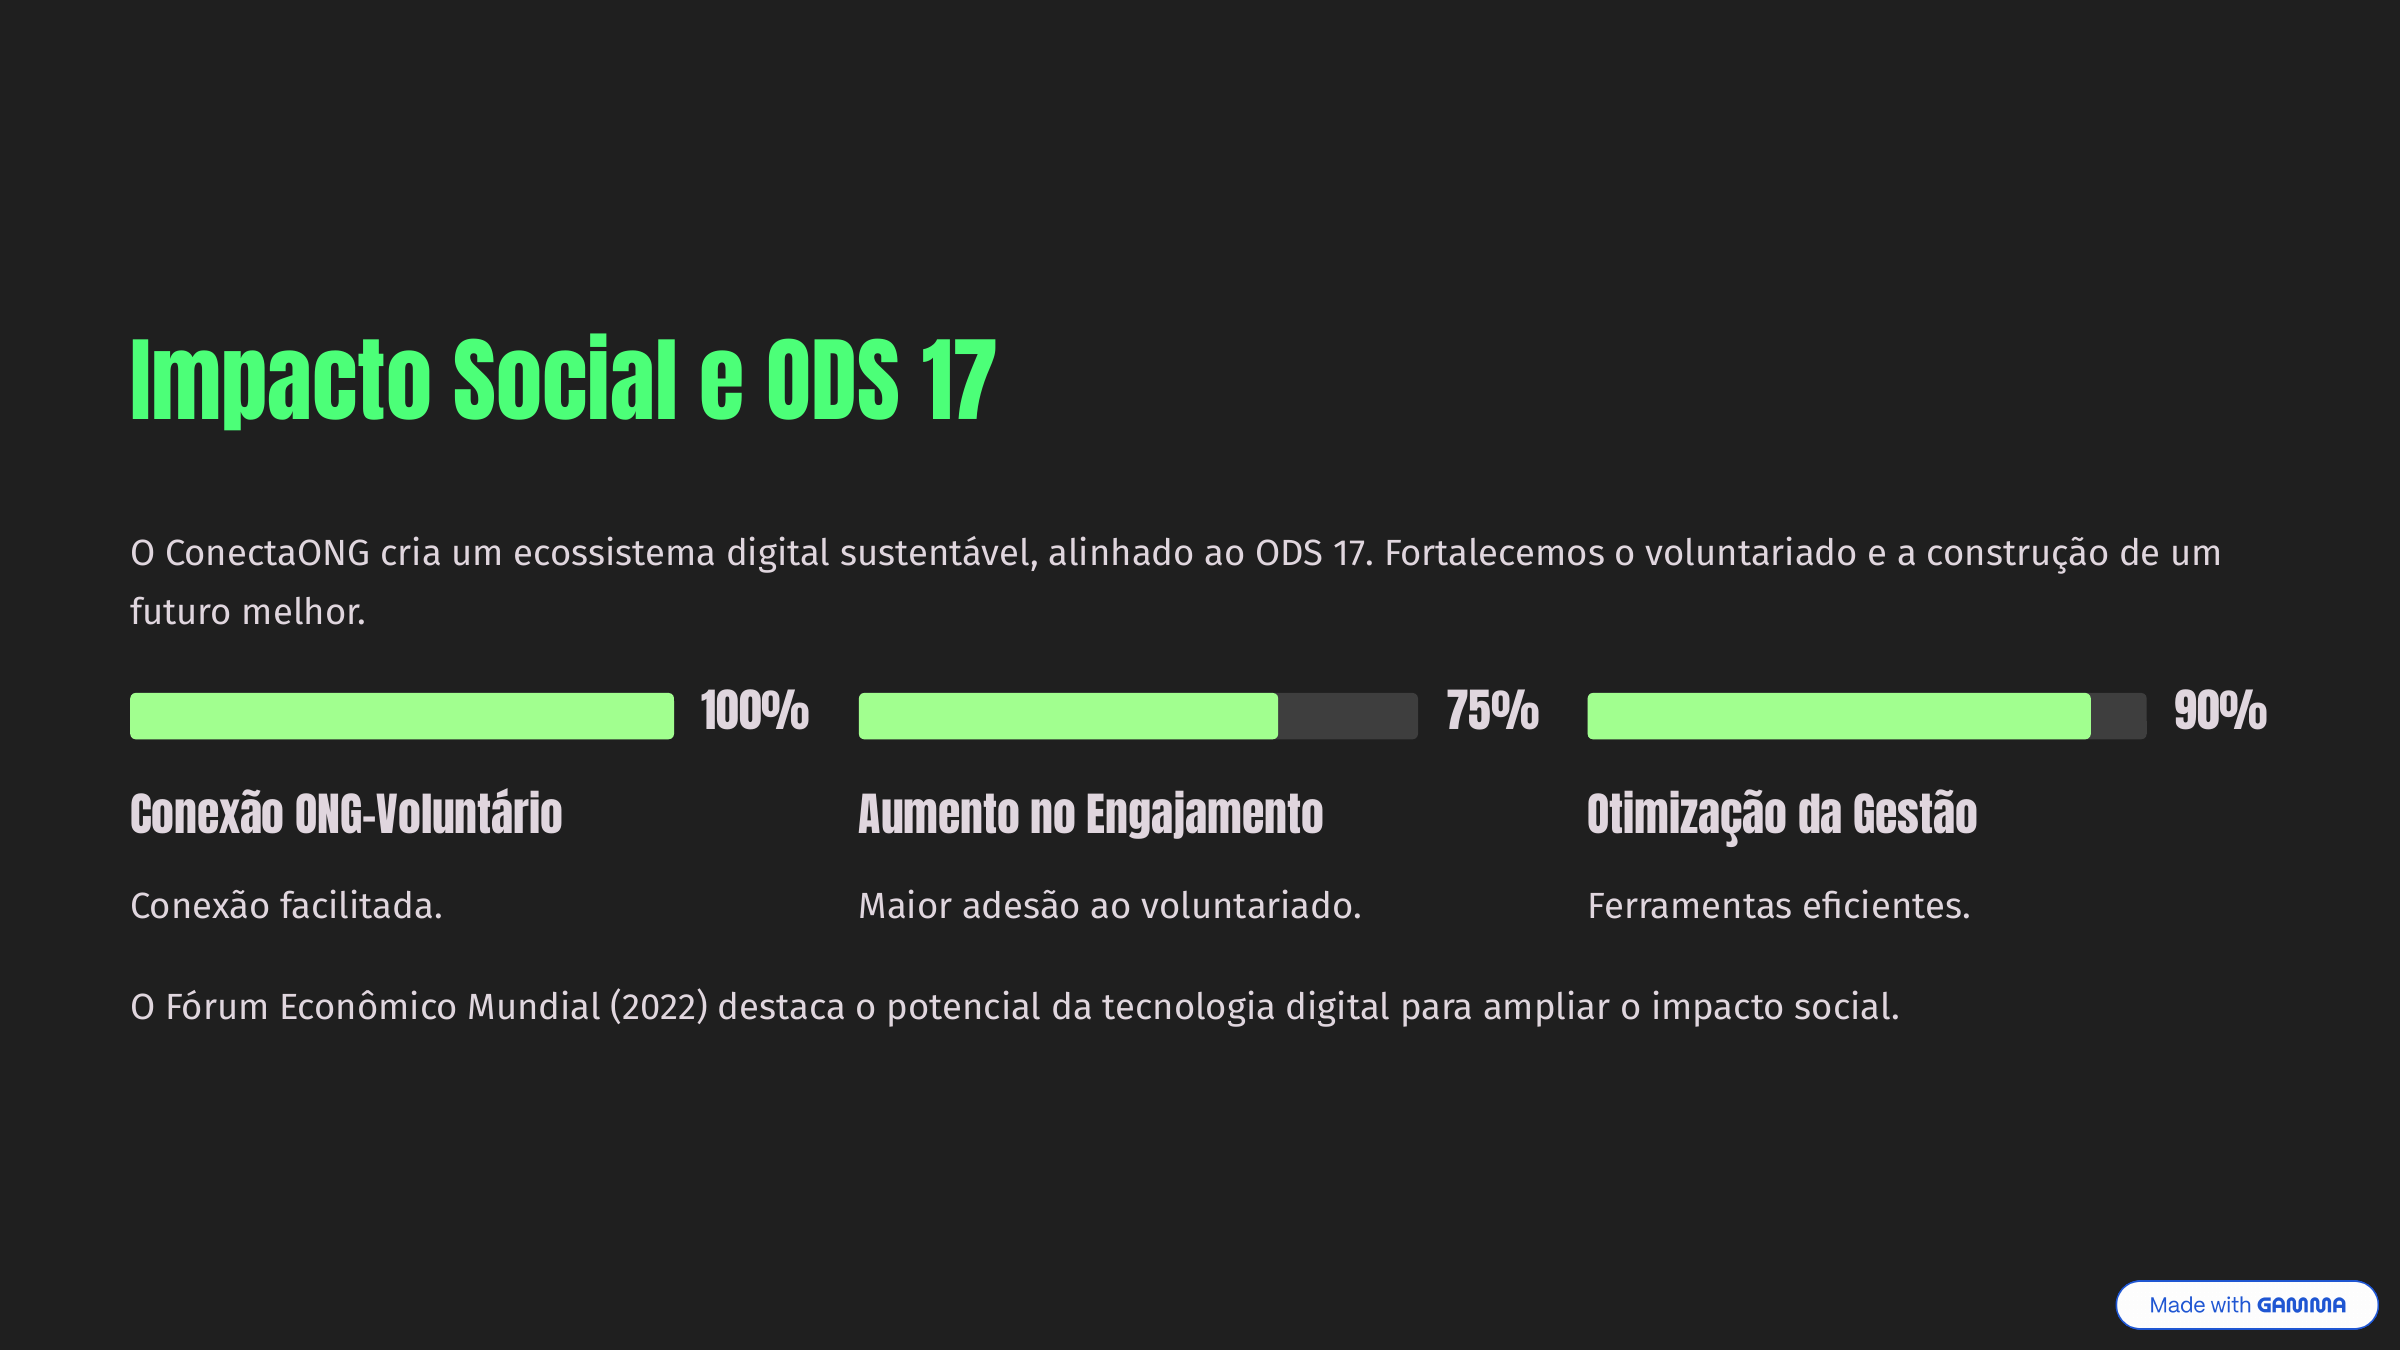

Impacto Social e ODS 17
O ConectaONG cria um ecossistema digital sustentável, alinhado ao ODS 17. Fortalecemos o voluntariado e a construção de um futuro melhor.

100%

75%

90%
Conexão ONG-Voluntário
Aumento no Engajamento
Otimização da Gestão
Conexão facilitada.
Maior adesão ao voluntariado.
Ferramentas eficientes.
O Fórum Econômico Mundial (2022) destaca o potencial da tecnologia digital para ampliar o impacto social.